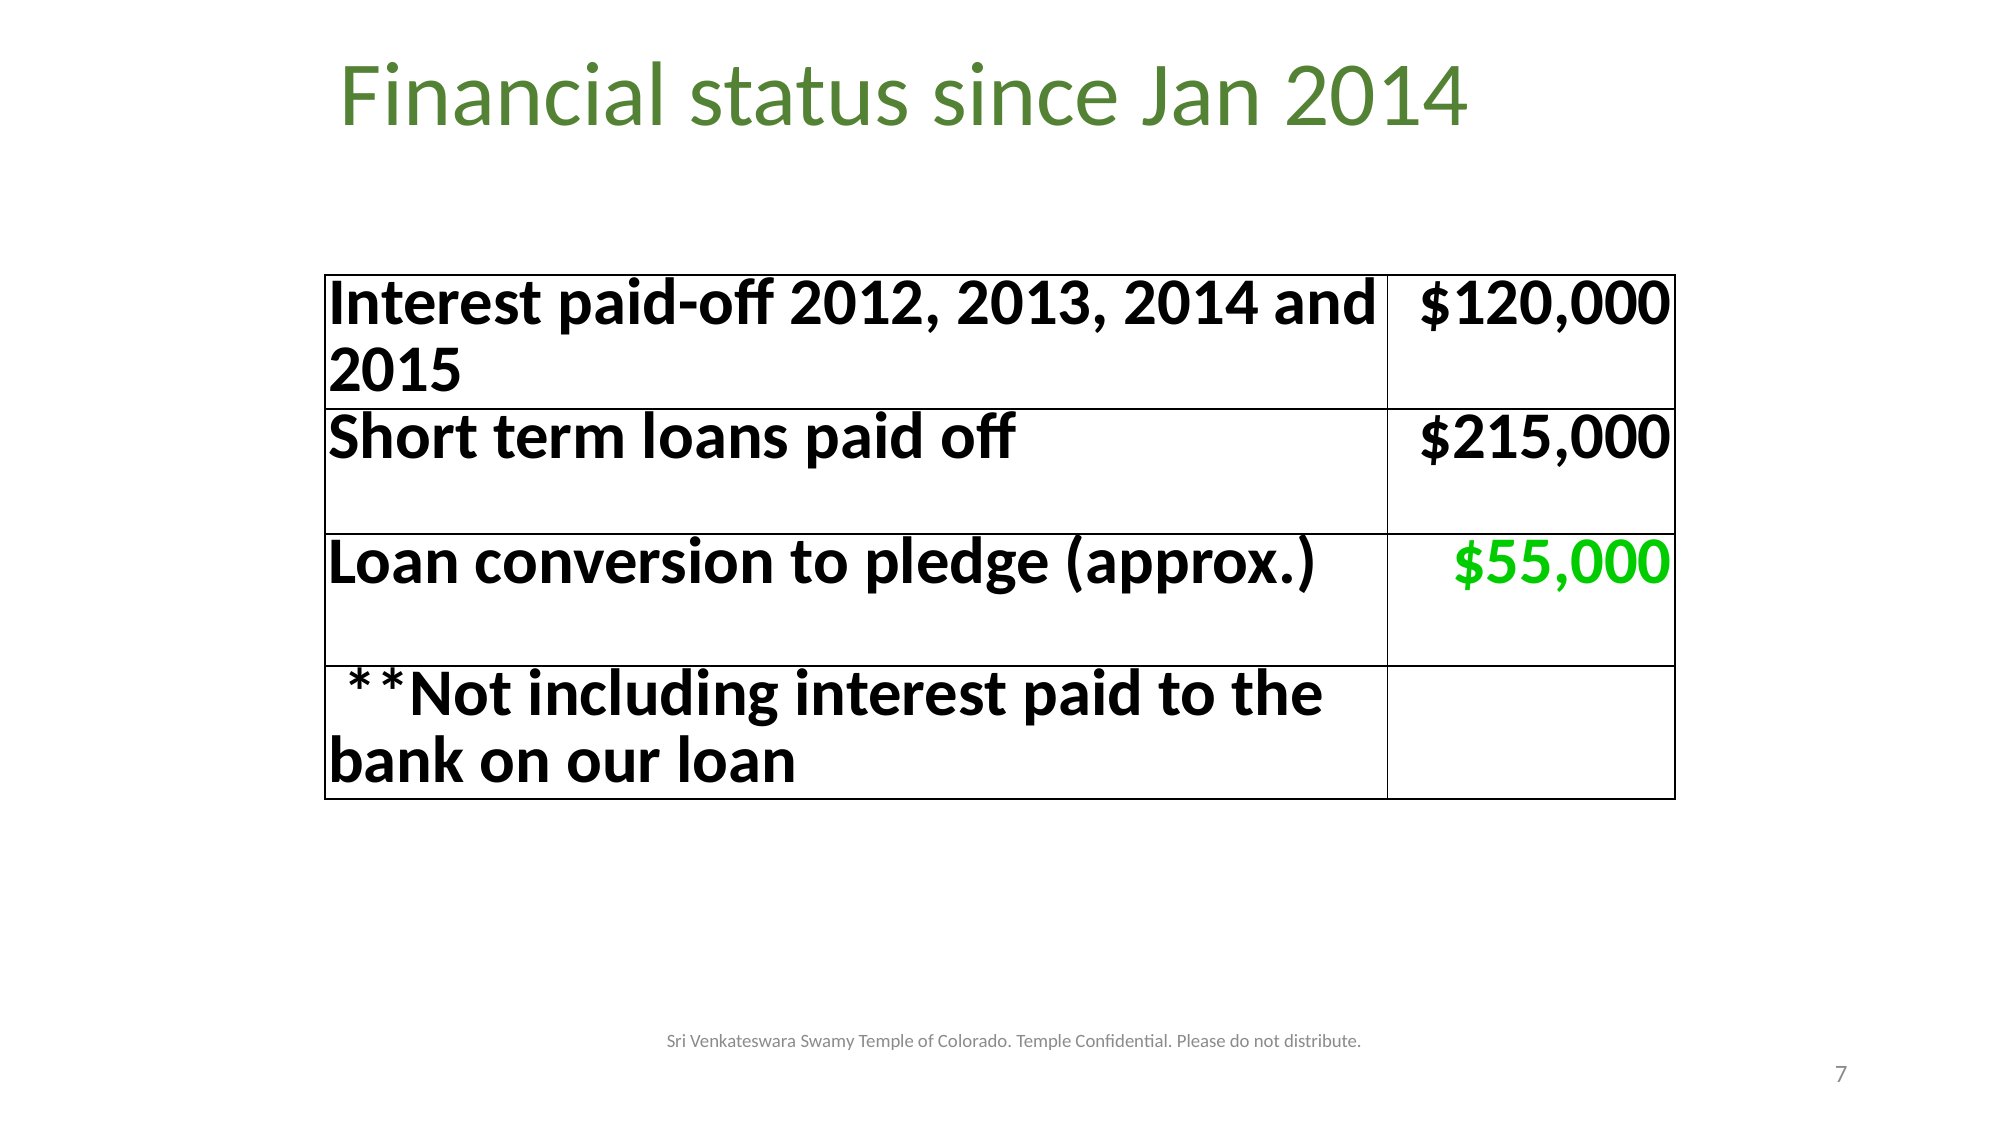

# Financial status since Jan 2014
| Interest paid-off 2012, 2013, 2014 and 2015 | $120,000 |
| --- | --- |
| Short term loans paid off | $215,000 |
| Loan conversion to pledge (approx.) | $55,000 |
| \*\*Not including interest paid to the bank on our loan |  |
Sri Venkateswara Swamy Temple of Colorado. Temple Confidential. Please do not distribute.
7